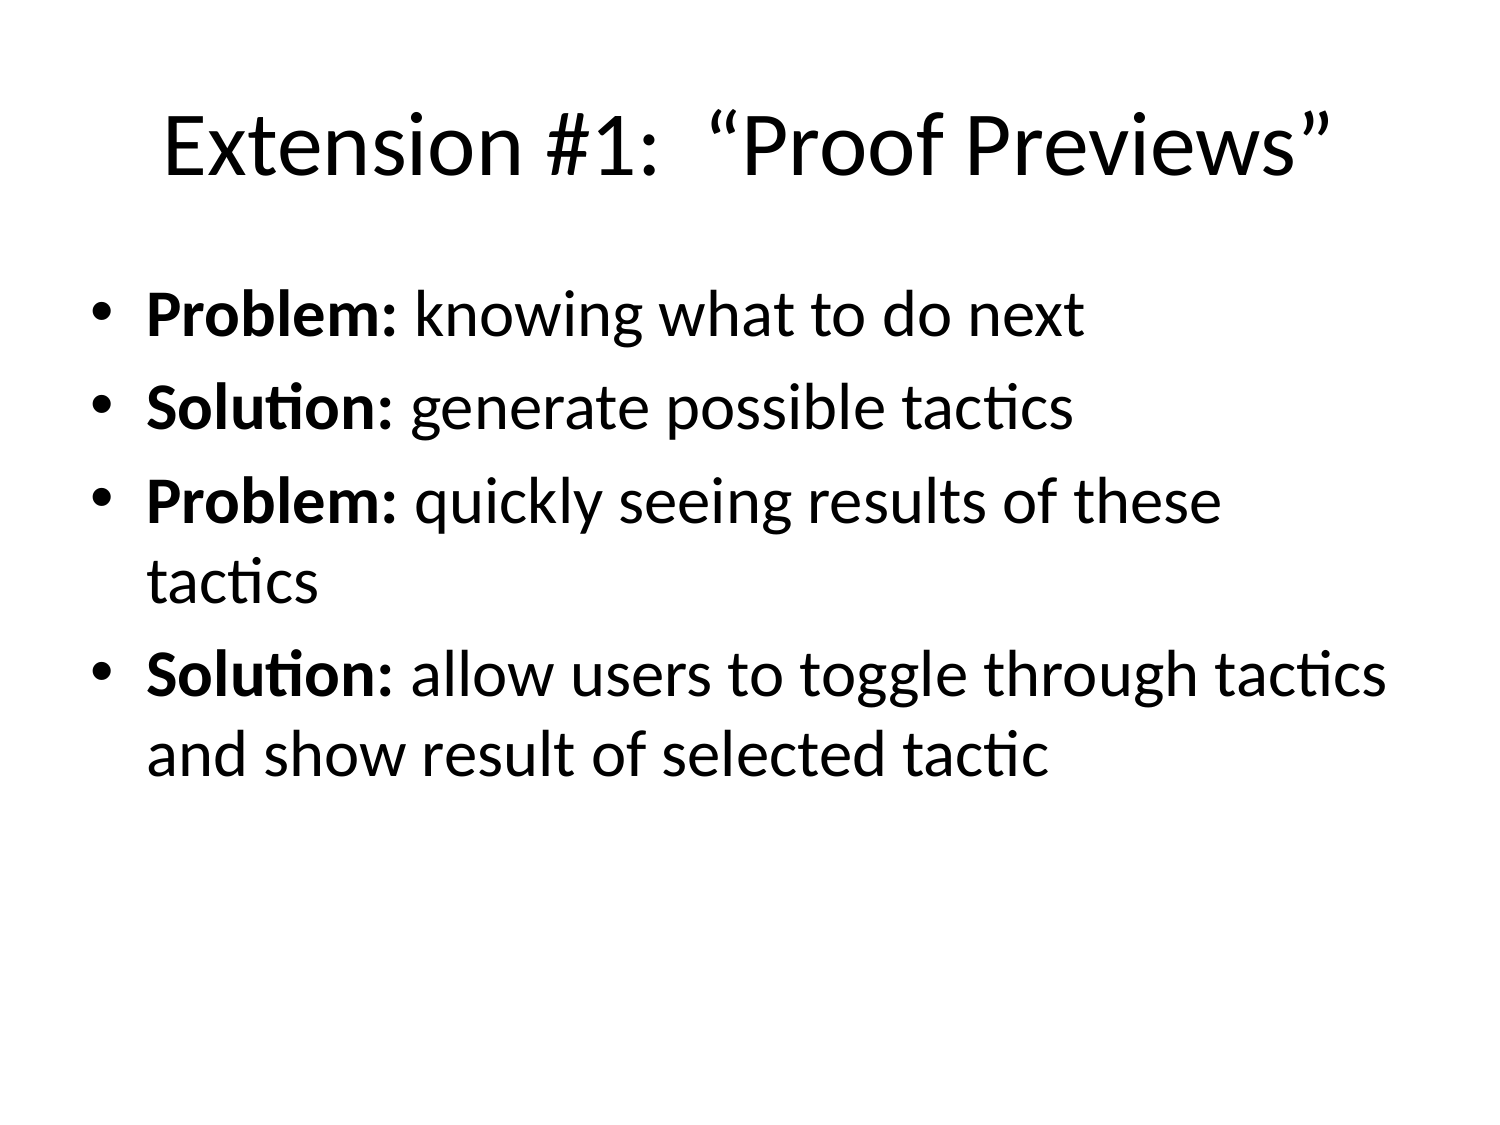

# Extension #1:  “Proof Previews”
Problem: knowing what to do next
Solution: generate possible tactics
Problem: quickly seeing results of these tactics
Solution: allow users to toggle through tactics and show result of selected tactic